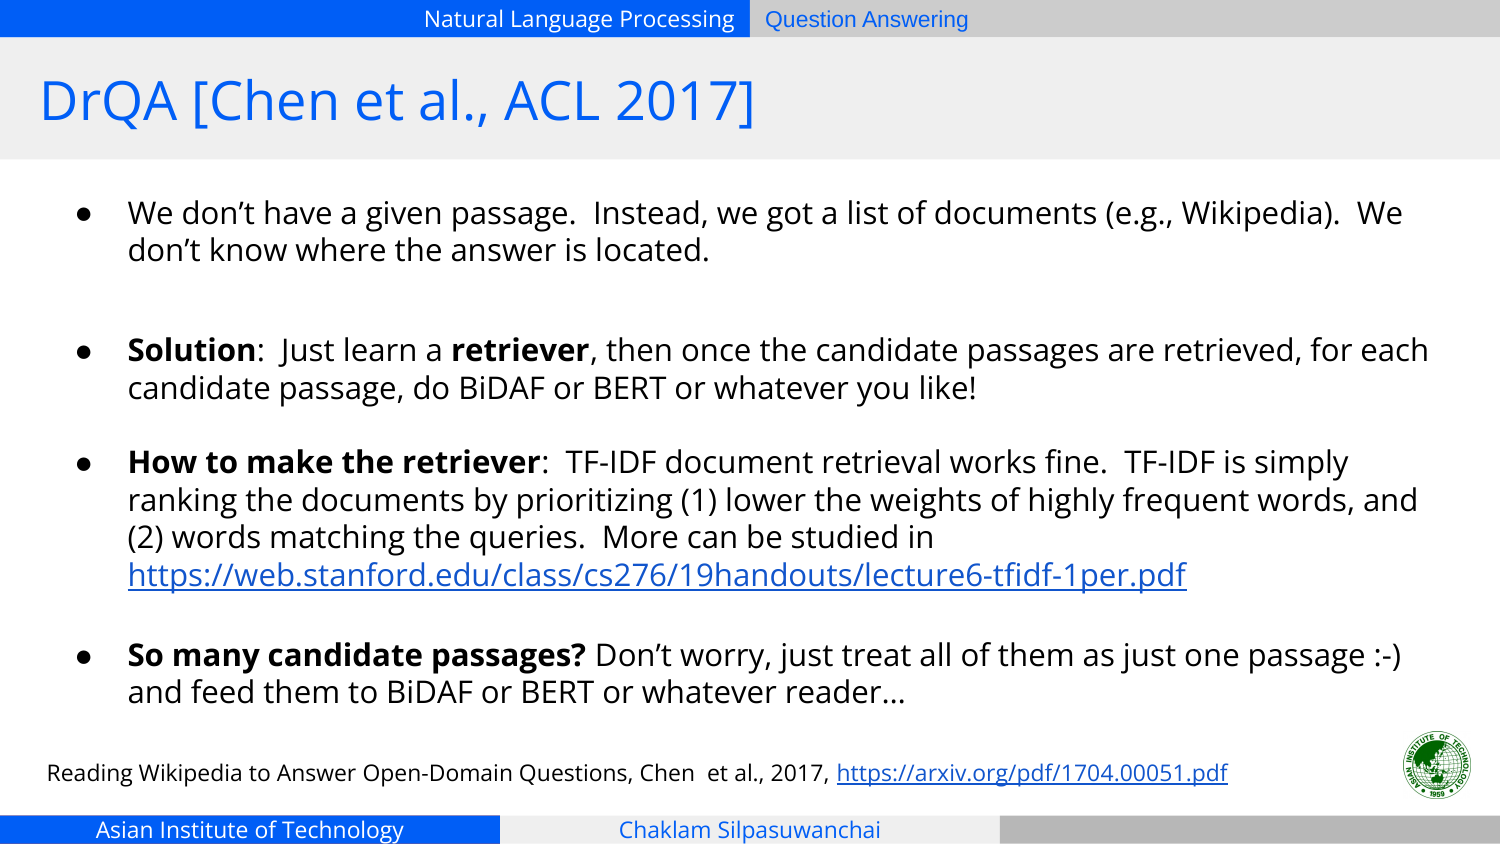

# DrQA [Chen et al., ACL 2017]
We don’t have a given passage.  Instead, we got a list of documents (e.g., Wikipedia).  We don’t know where the answer is located.

Solution:  Just learn a retriever, then once the candidate passages are retrieved, for each candidate passage, do BiDAF or BERT or whatever you like!
How to make the retriever:  TF-IDF document retrieval works fine.  TF-IDF is simply ranking the documents by prioritizing (1) lower the weights of highly frequent words, and (2) words matching the queries.  More can be studied in https://web.stanford.edu/class/cs276/19handouts/lecture6-tfidf-1per.pdf
So many candidate passages? Don’t worry, just treat all of them as just one passage :-) and feed them to BiDAF or BERT or whatever reader…
Reading Wikipedia to Answer Open-Domain Questions, Chen  et al., 2017, https://arxiv.org/pdf/1704.00051.pdf